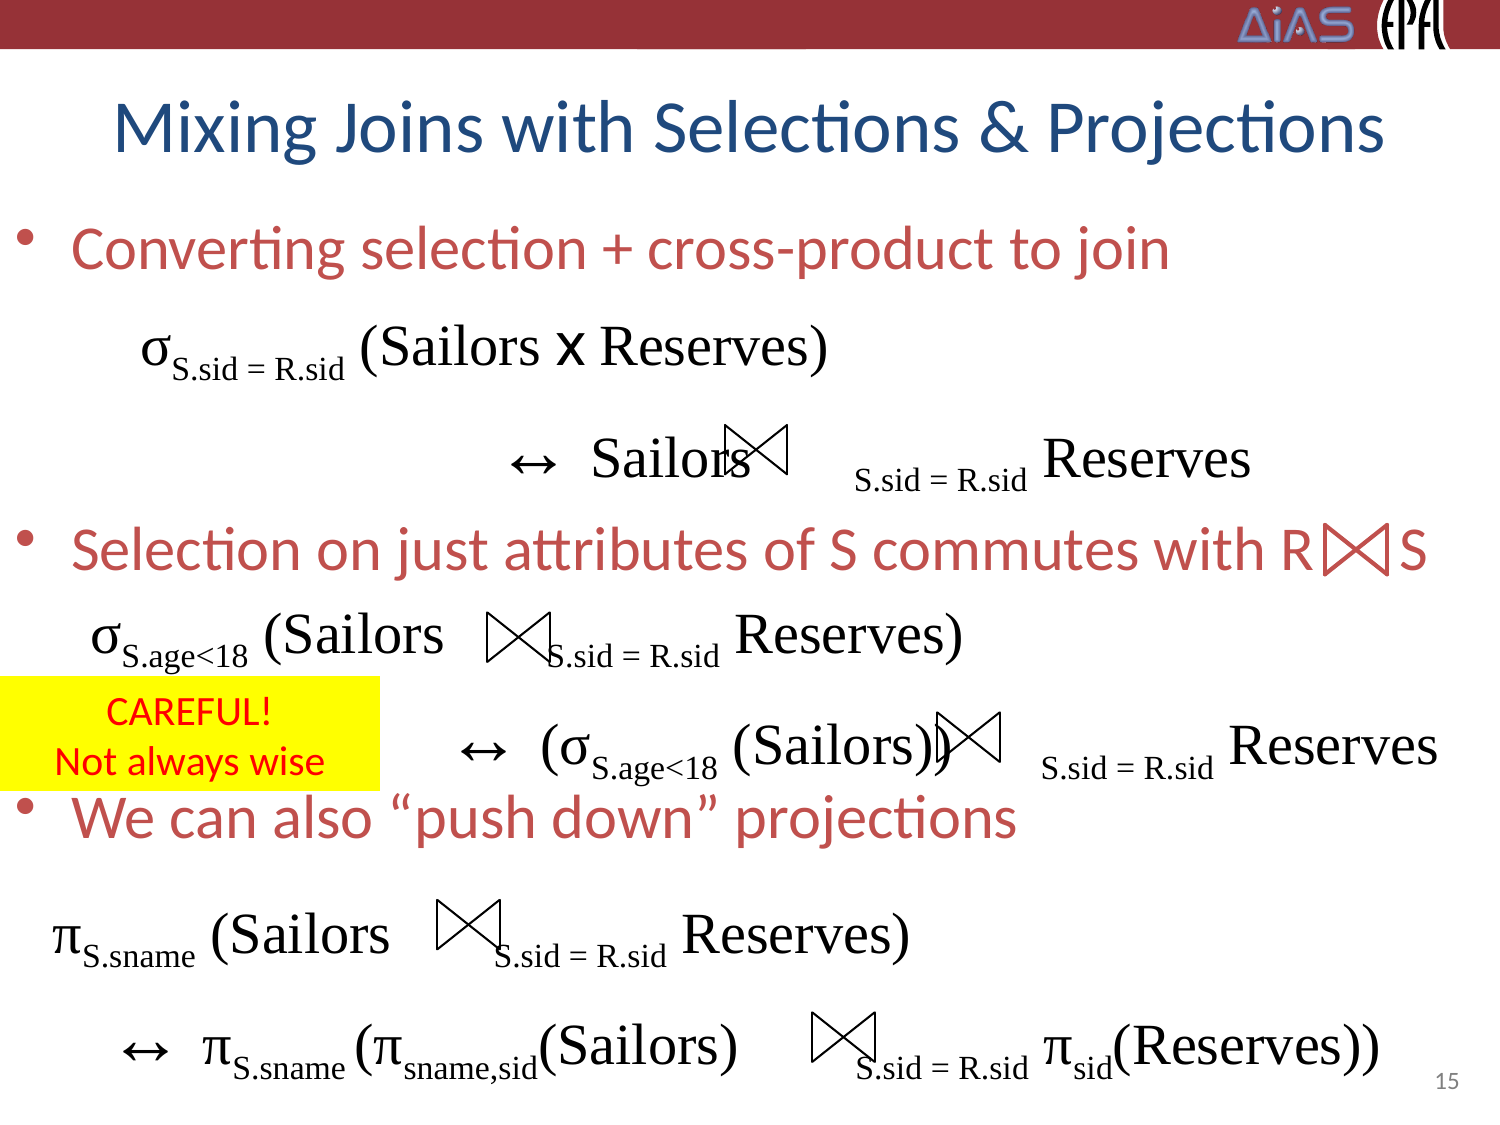

# Mixing Joins with Selections & Projections
Converting selection + cross-product to join

Selection on just attributes of S commutes with R      S

We can also “push down” projections
σS.sid = R.sid (Sailors x Reserves)
			↔ Sailors       S.sid = R.sid Reserves

σS.age<18 (Sailors       S.sid = R.sid Reserves)
			↔ (σS.age<18 (Sailors))      S.sid = R.sid Reserves

CAREFUL!
Not always wise

πS.sname (Sailors       S.sid = R.sid Reserves)
	↔ πS.sname (πsname,sid(Sailors)        S.sid = R.sid πsid(Reserves))

15